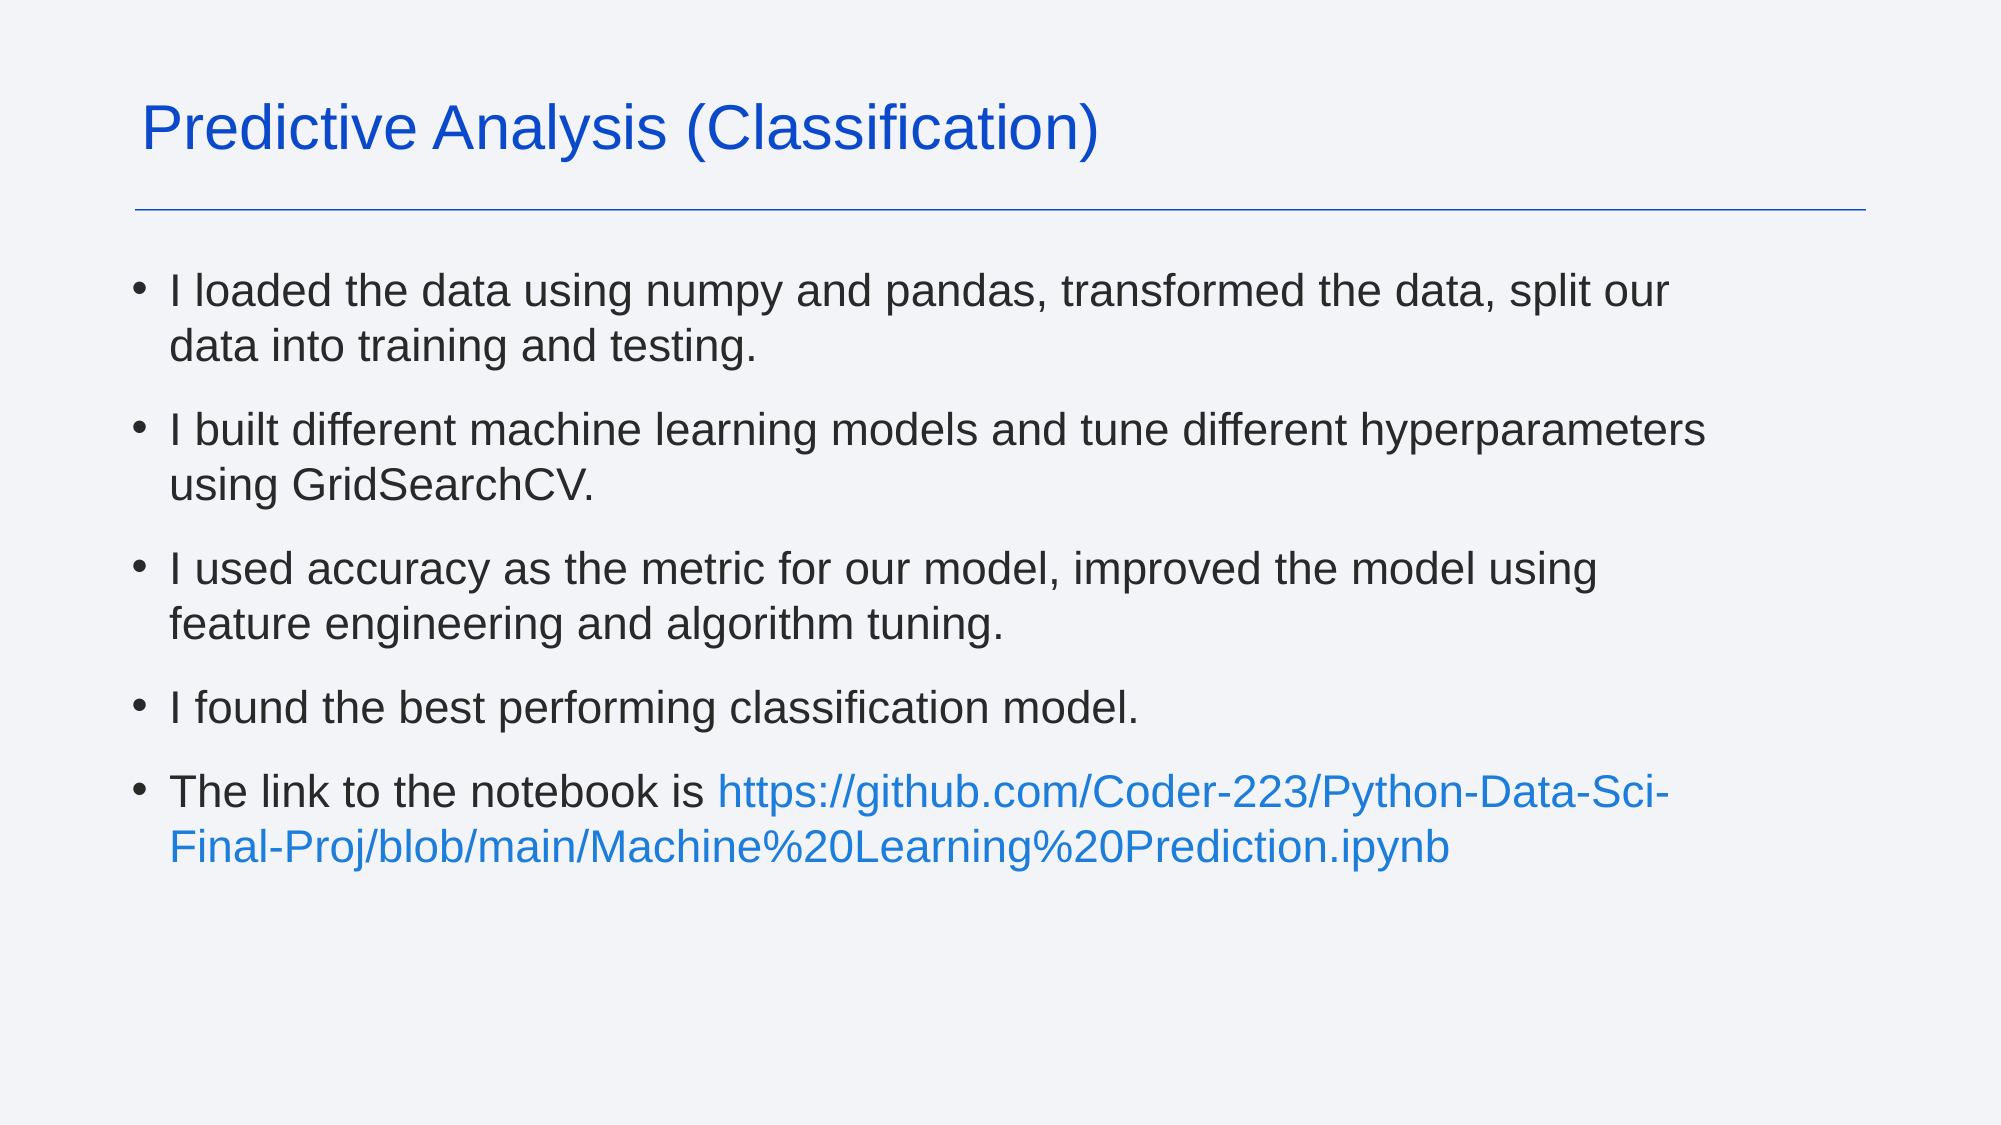

Predictive Analysis (Classification)
I loaded the data using numpy and pandas, transformed the data, split our data into training and testing.
I built different machine learning models and tune different hyperparameters using GridSearchCV.
I used accuracy as the metric for our model, improved the model using feature engineering and algorithm tuning.
I found the best performing classification model.
The link to the notebook is https://github.com/Coder-223/Python-Data-Sci-Final-Proj/blob/main/Machine%20Learning%20Prediction.ipynb
15